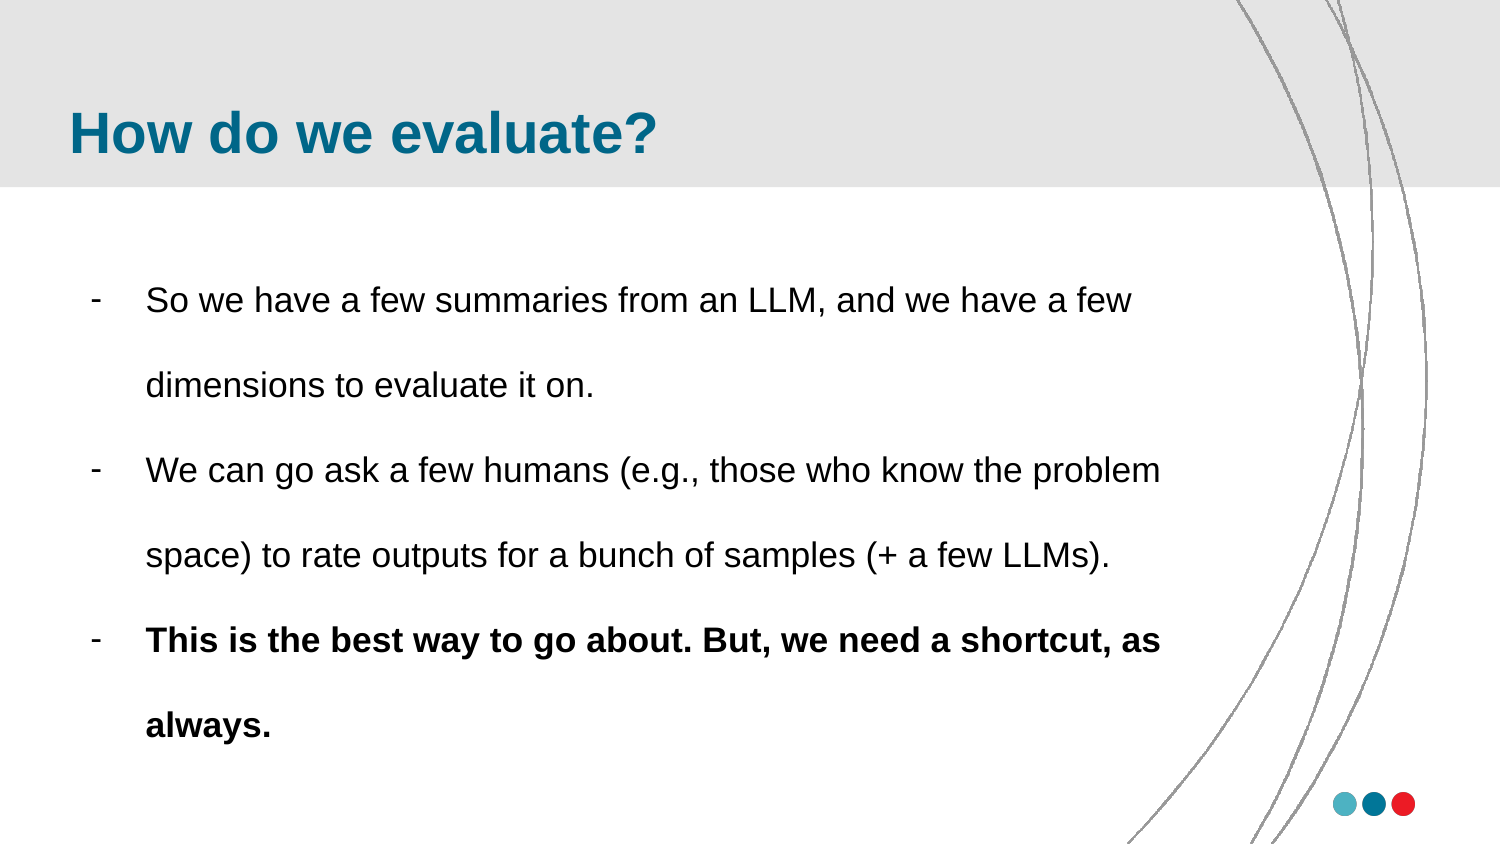

# How do we evaluate?
So we have a few summaries from an LLM, and we have a few dimensions to evaluate it on.
We can go ask a few humans (e.g., those who know the problem space) to rate outputs for a bunch of samples (+ a few LLMs).
This is the best way to go about. But, we need a shortcut, as always.